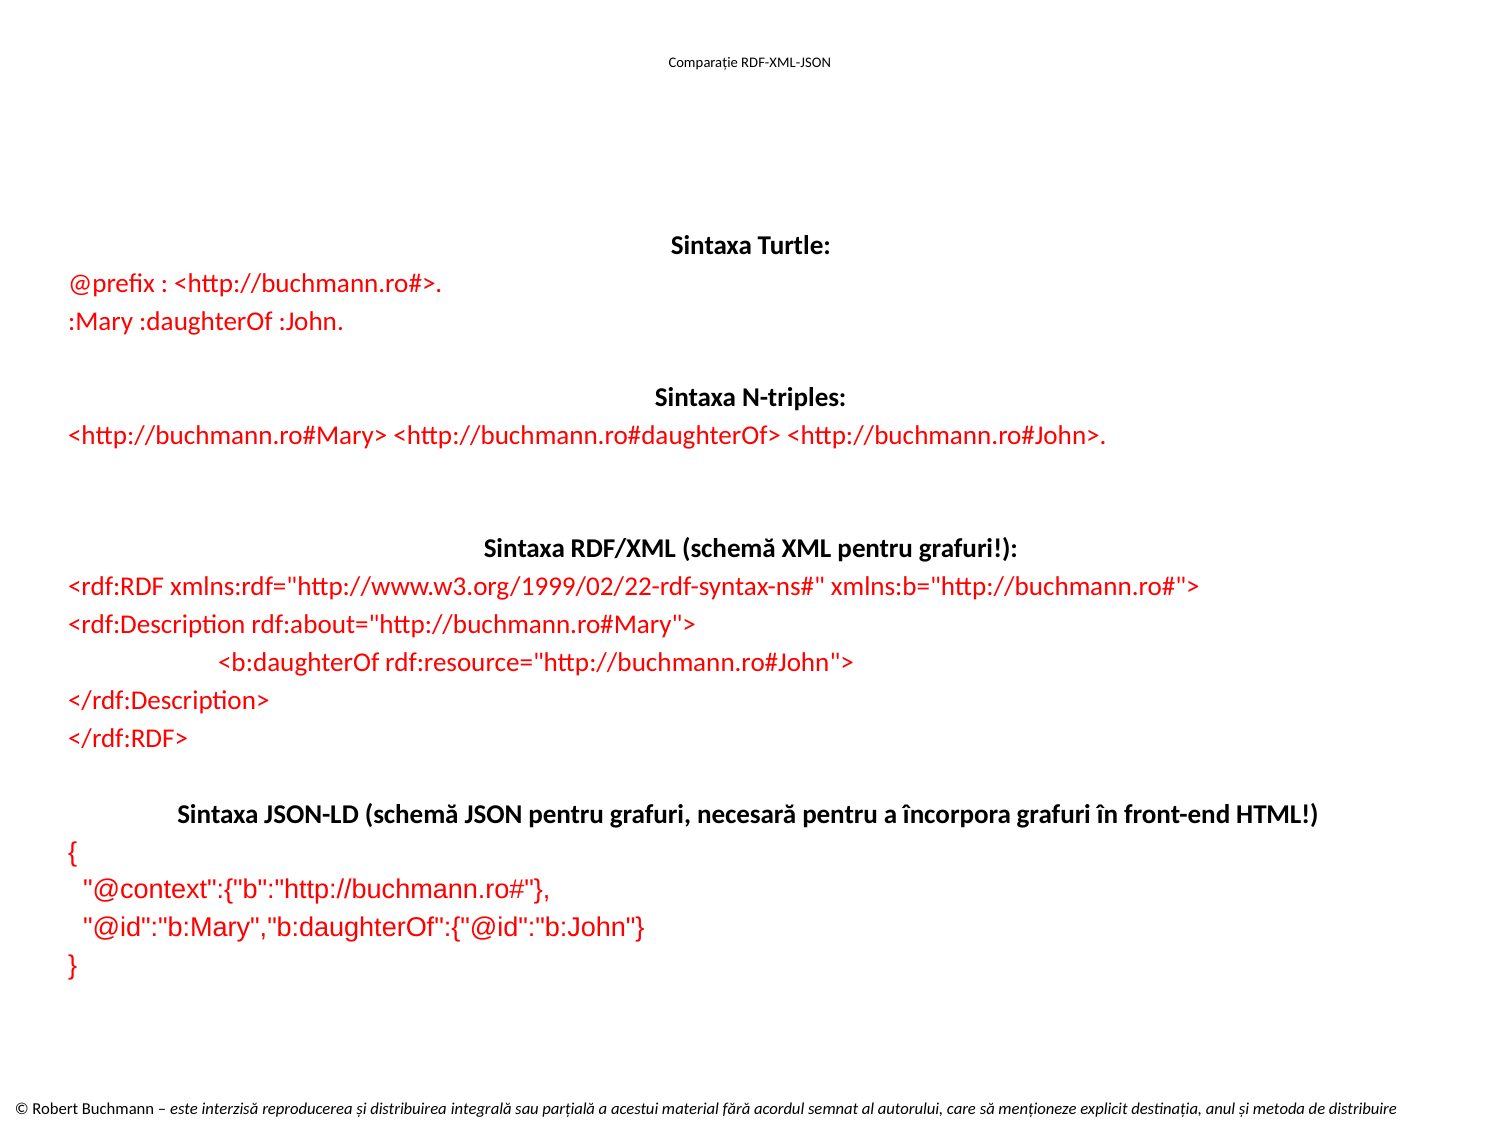

# Comparaţie RDF-XML-JSON
Sintaxa Turtle:
@prefix : <http://buchmann.ro#>.
:Mary :daughterOf :John.

Sintaxa N-triples:
<http://buchmann.ro#Mary> <http://buchmann.ro#daughterOf> <http://buchmann.ro#John>.

Sintaxa RDF/XML (schemă XML pentru grafuri!):
<rdf:RDF xmlns:rdf="http://www.w3.org/1999/02/22-rdf-syntax-ns#" xmlns:b="http://buchmann.ro#">
<rdf:Description rdf:about="http://buchmann.ro#Mary">
	<b:daughterOf rdf:resource="http://buchmann.ro#John">
</rdf:Description>
</rdf:RDF>

Sintaxa JSON-LD (schemă JSON pentru grafuri, necesară pentru a încorpora grafuri în front-end HTML!)
{
  "@context":{"b":"http://buchmann.ro#"},
  "@id":"b:Mary","b:daughterOf":{"@id":"b:John"}
}